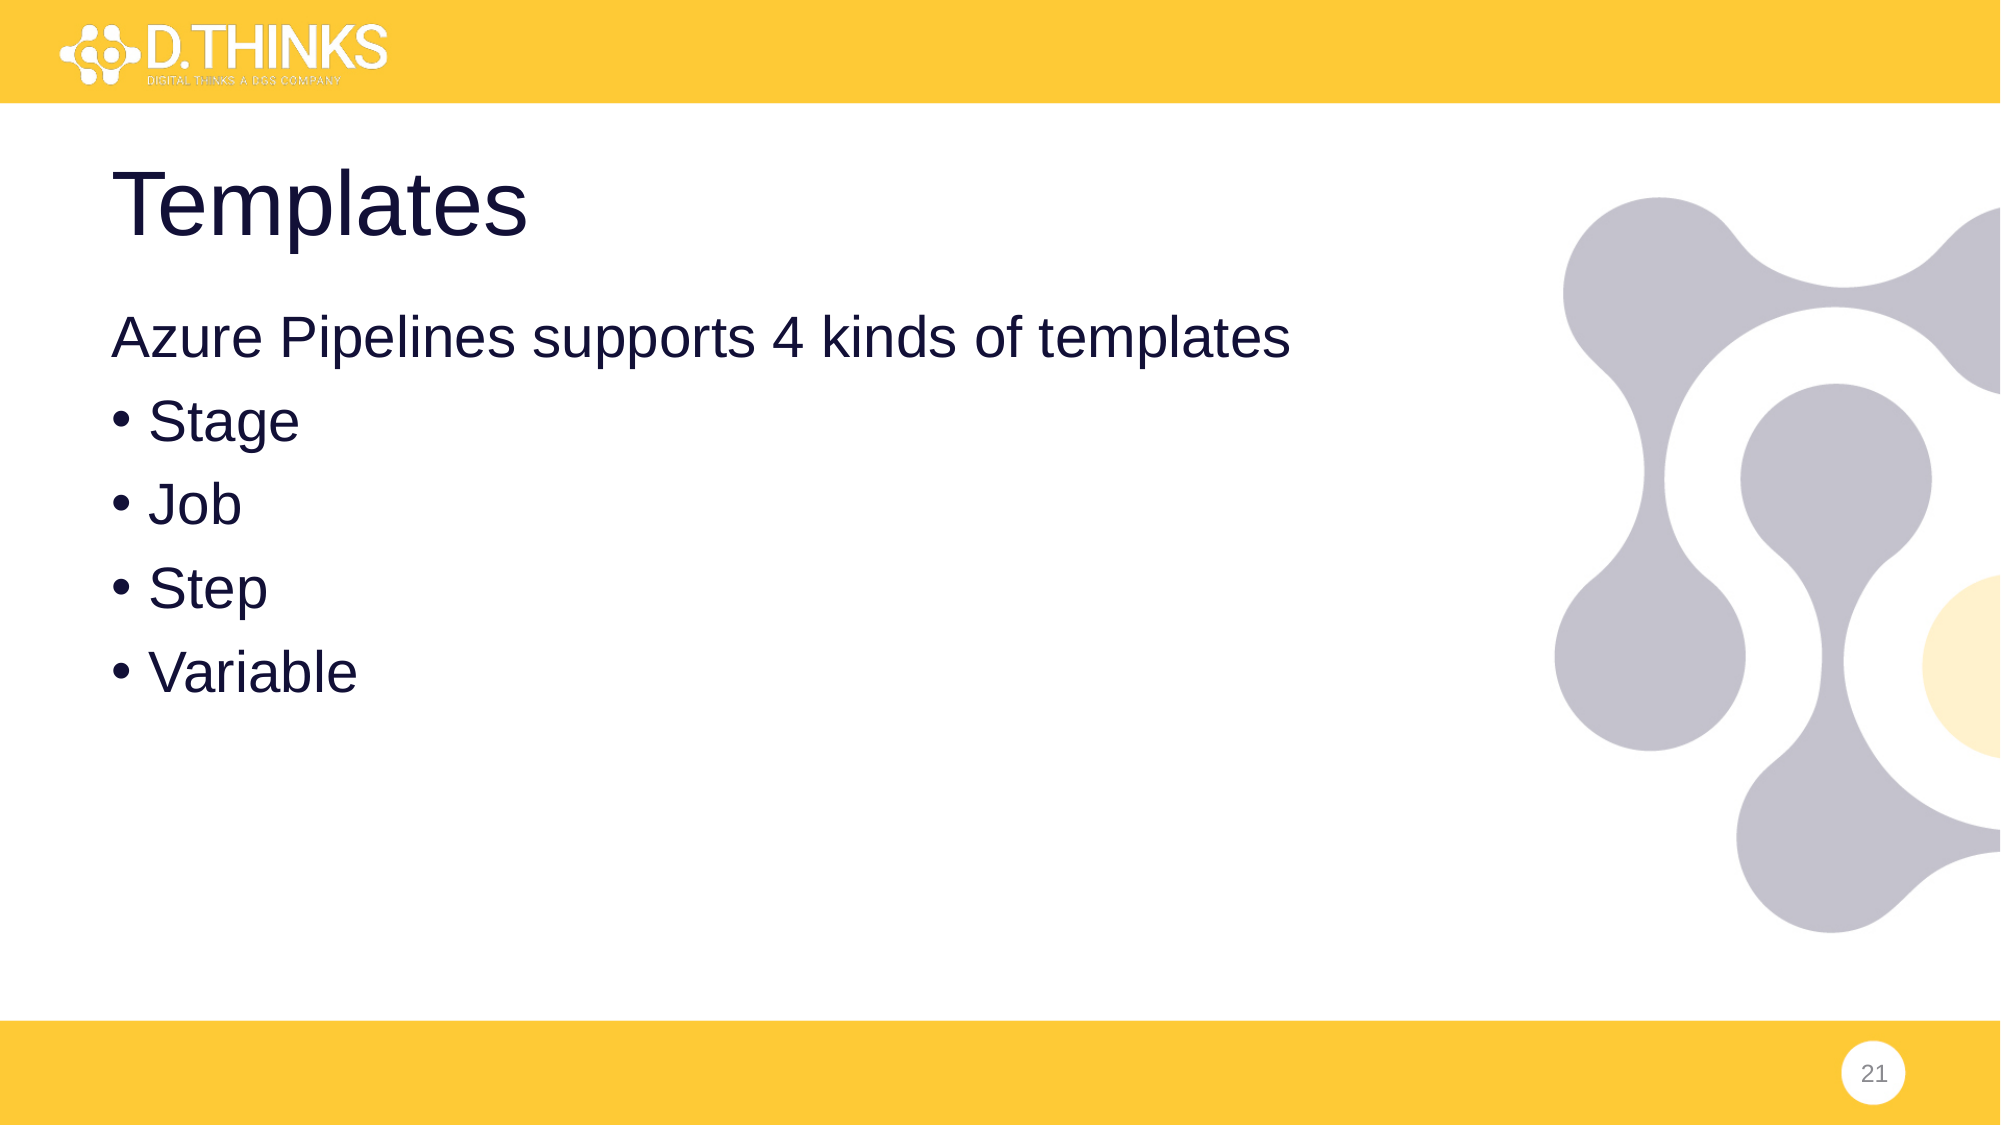

# Templates
Azure Pipelines supports 4 kinds of templates
Stage
Job
Step
Variable

21